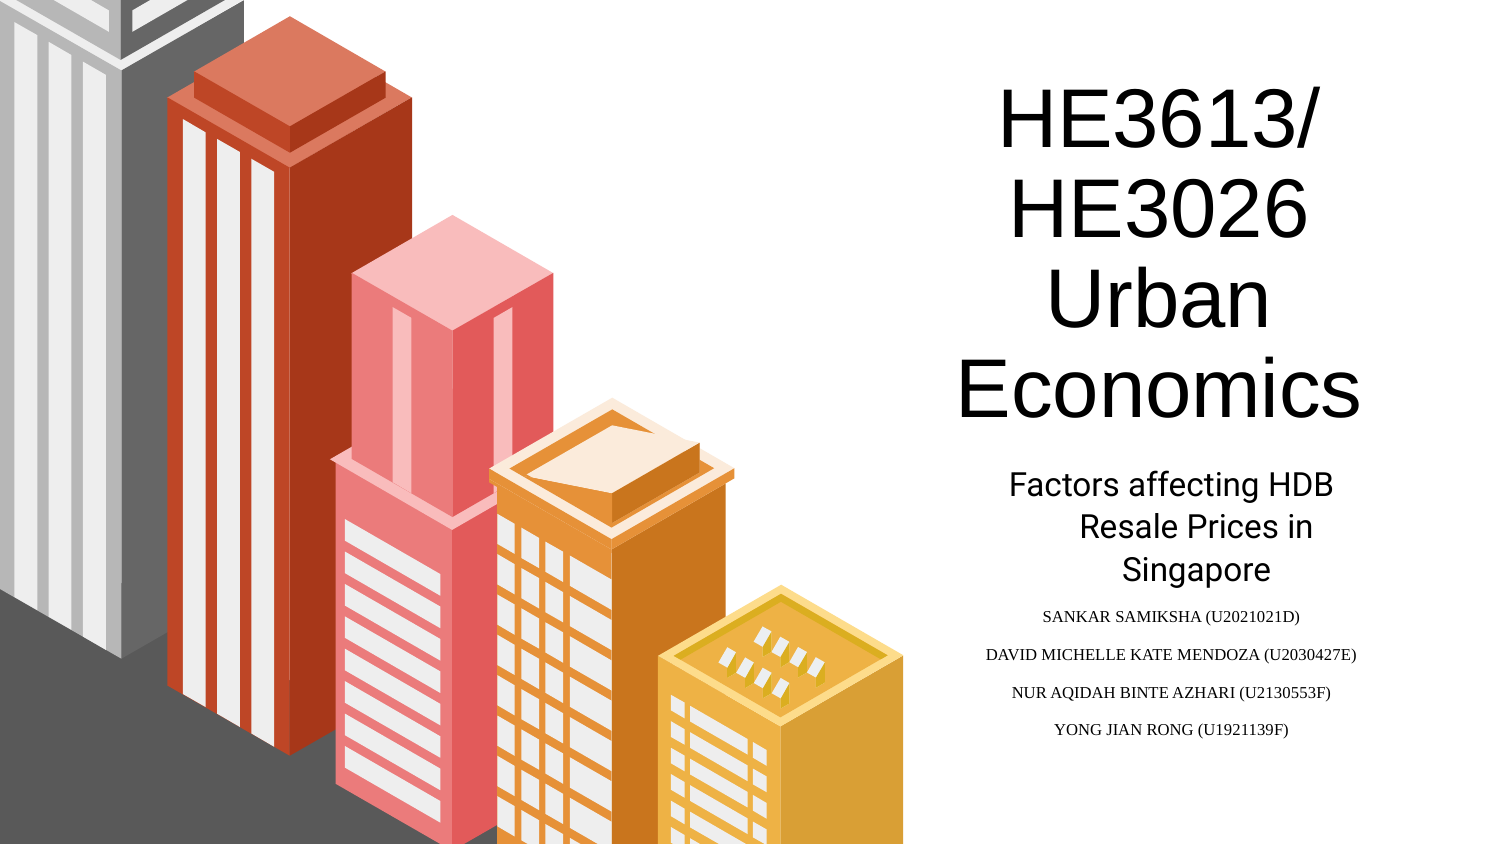

# HE3613/ HE3026 Urban Economics

Factors affecting HDB Resale Prices in Singapore
SANKAR SAMIKSHA (U2021021D)
DAVID MICHELLE KATE MENDOZA (U2030427E)
NUR AQIDAH BINTE AZHARI (U2130553F)
YONG JIAN RONG (U1921139F)